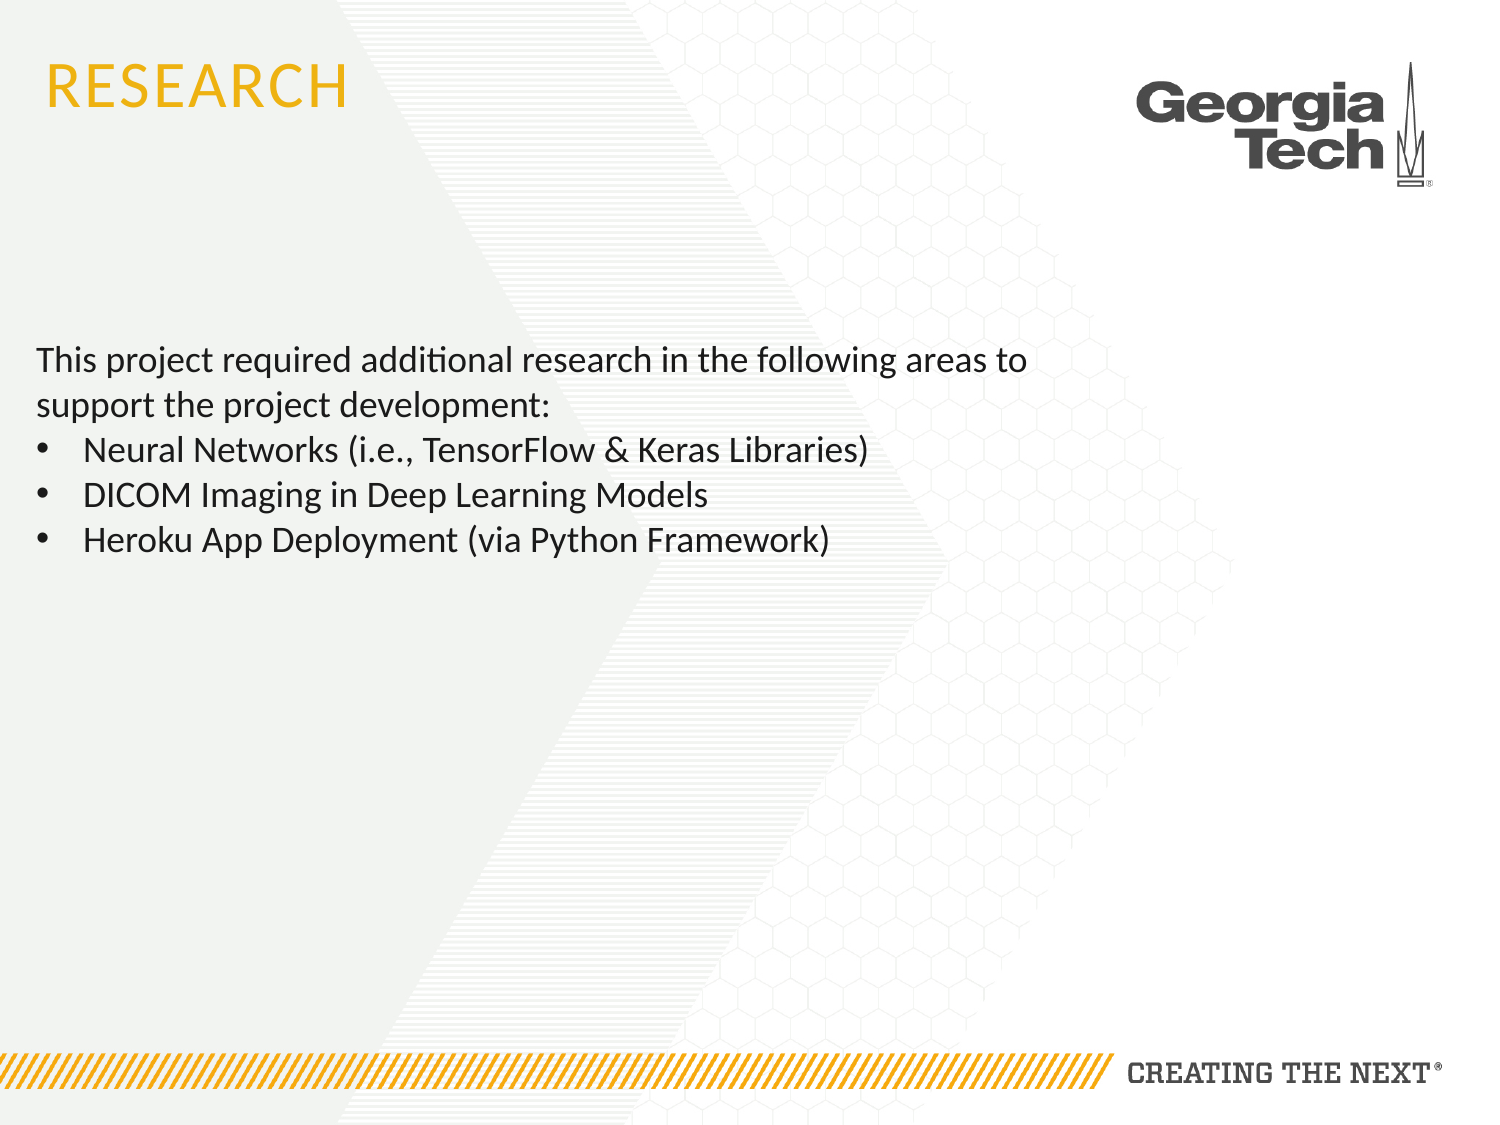

# Research
This project required additional research in the following areas to support the project development:
Neural Networks (i.e., TensorFlow & Keras Libraries)
DICOM Imaging in Deep Learning Models
Heroku App Deployment (via Python Framework)